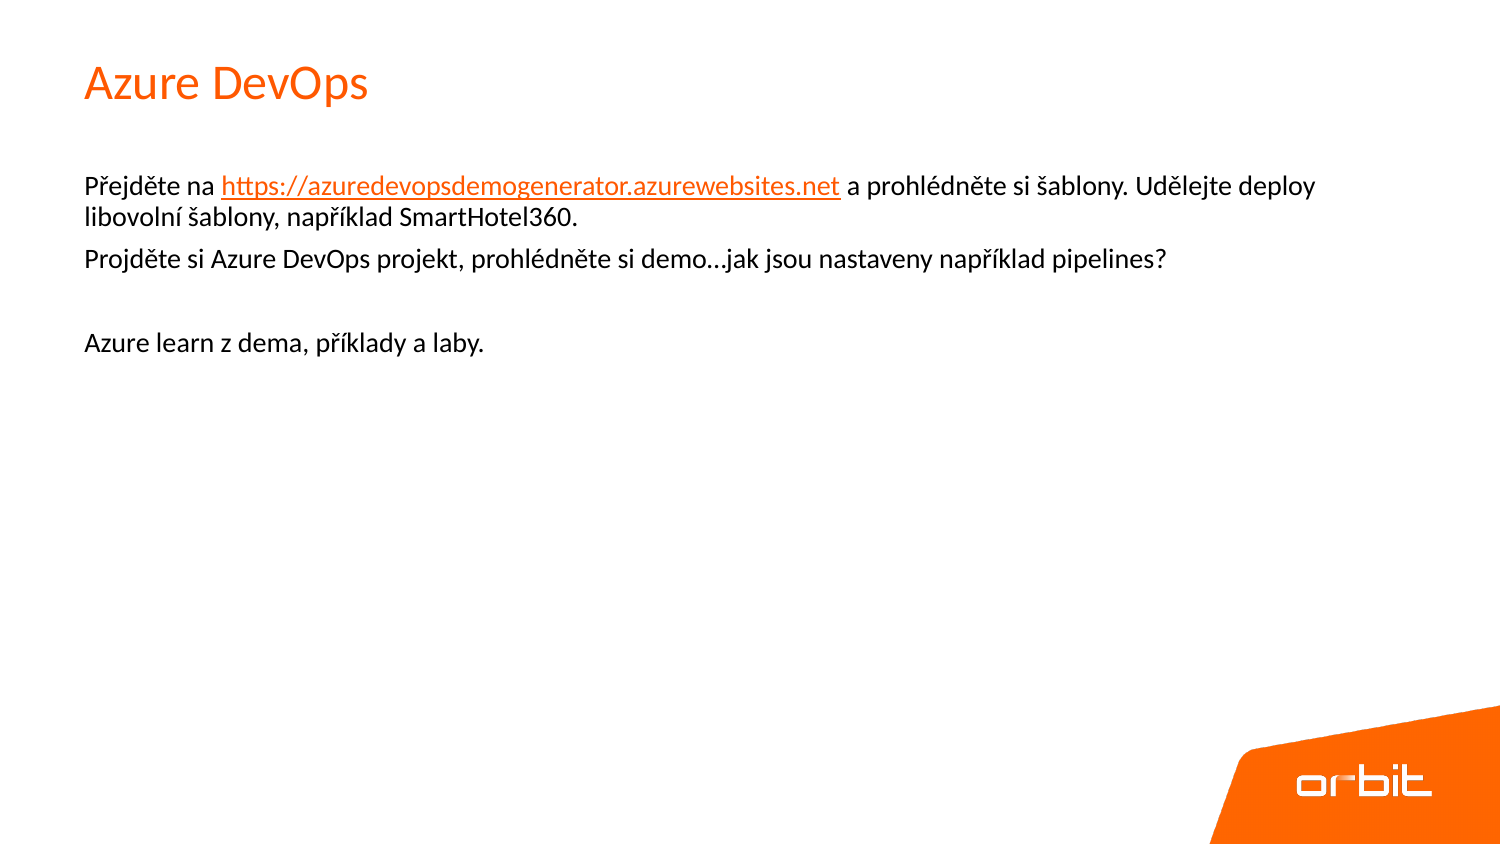

# Azure DevOps
Přejděte na https://azuredevopsdemogenerator.azurewebsites.net a prohlédněte si šablony. Udělejte deploy libovolní šablony, například SmartHotel360.
Projděte si Azure DevOps projekt, prohlédněte si demo…jak jsou nastaveny například pipelines?

Azure learn z dema, příklady a laby.